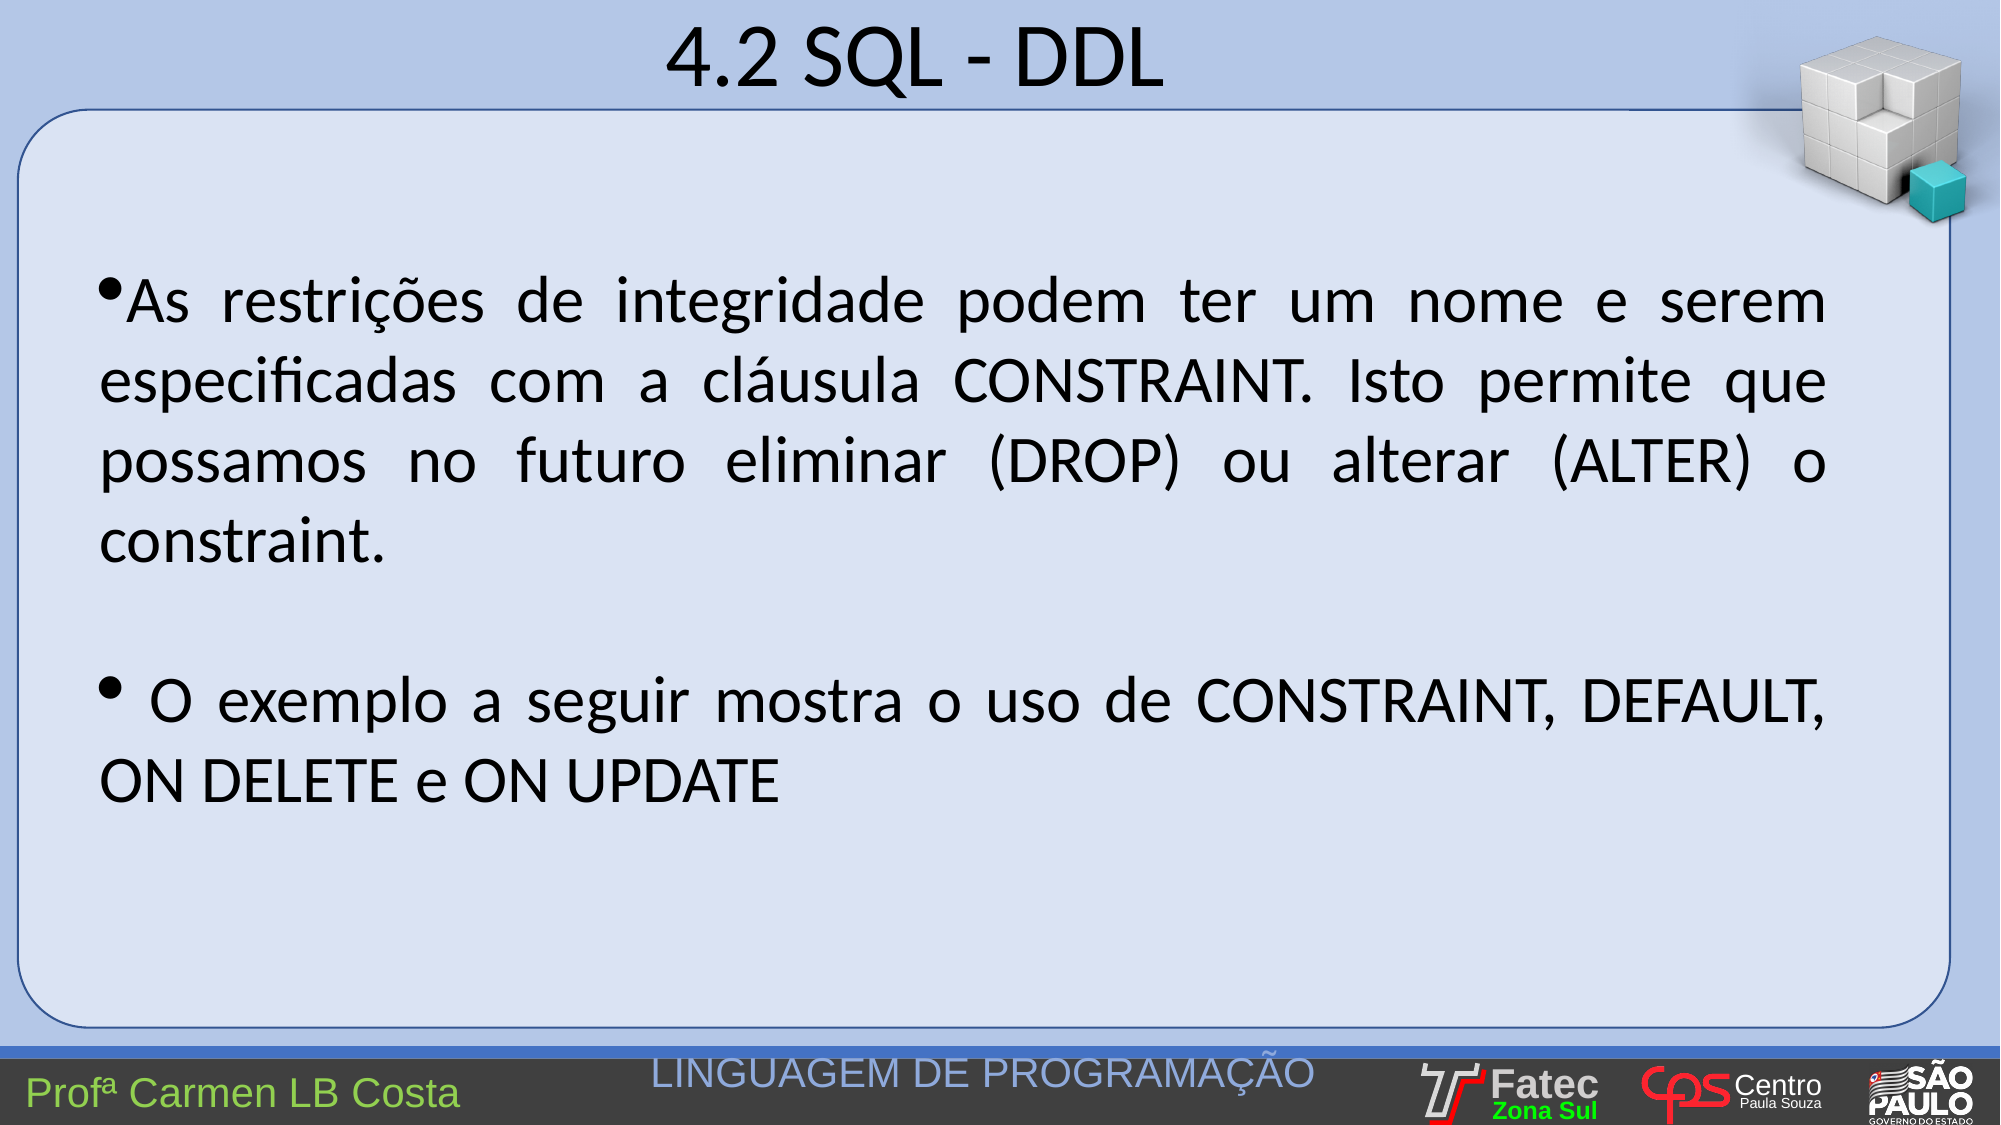

4.2 SQL - DDL
As restrições de integridade podem ter um nome e serem especificadas com a cláusula CONSTRAINT. Isto permite que possamos no futuro eliminar (DROP) ou alterar (ALTER) o constraint.

 O exemplo a seguir mostra o uso de CONSTRAINT, DEFAULT, ON DELETE e ON UPDATE